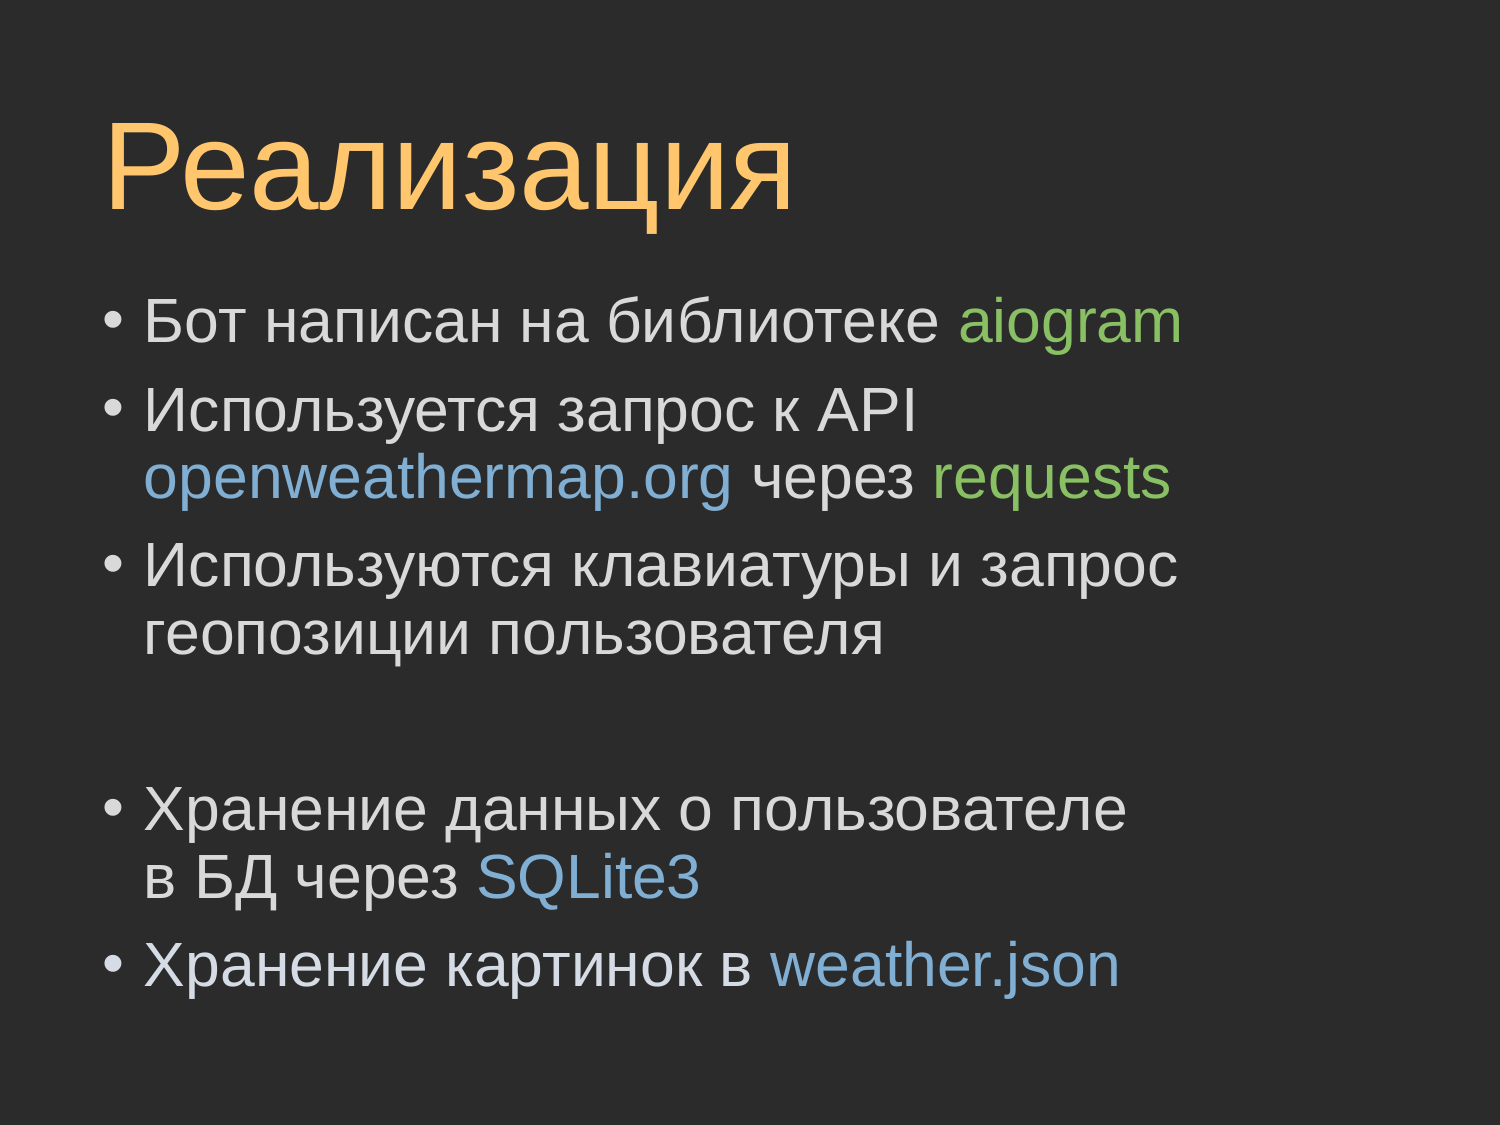

# Реализация
Бот написан на библиотеке aiogram
Используется запрос к API openweathermap.org через requests
Используются клавиатуры и запрос геопозиции пользователя

Хранение данных о пользователе
в БД через SQLite3
Хранение картинок в weather.json